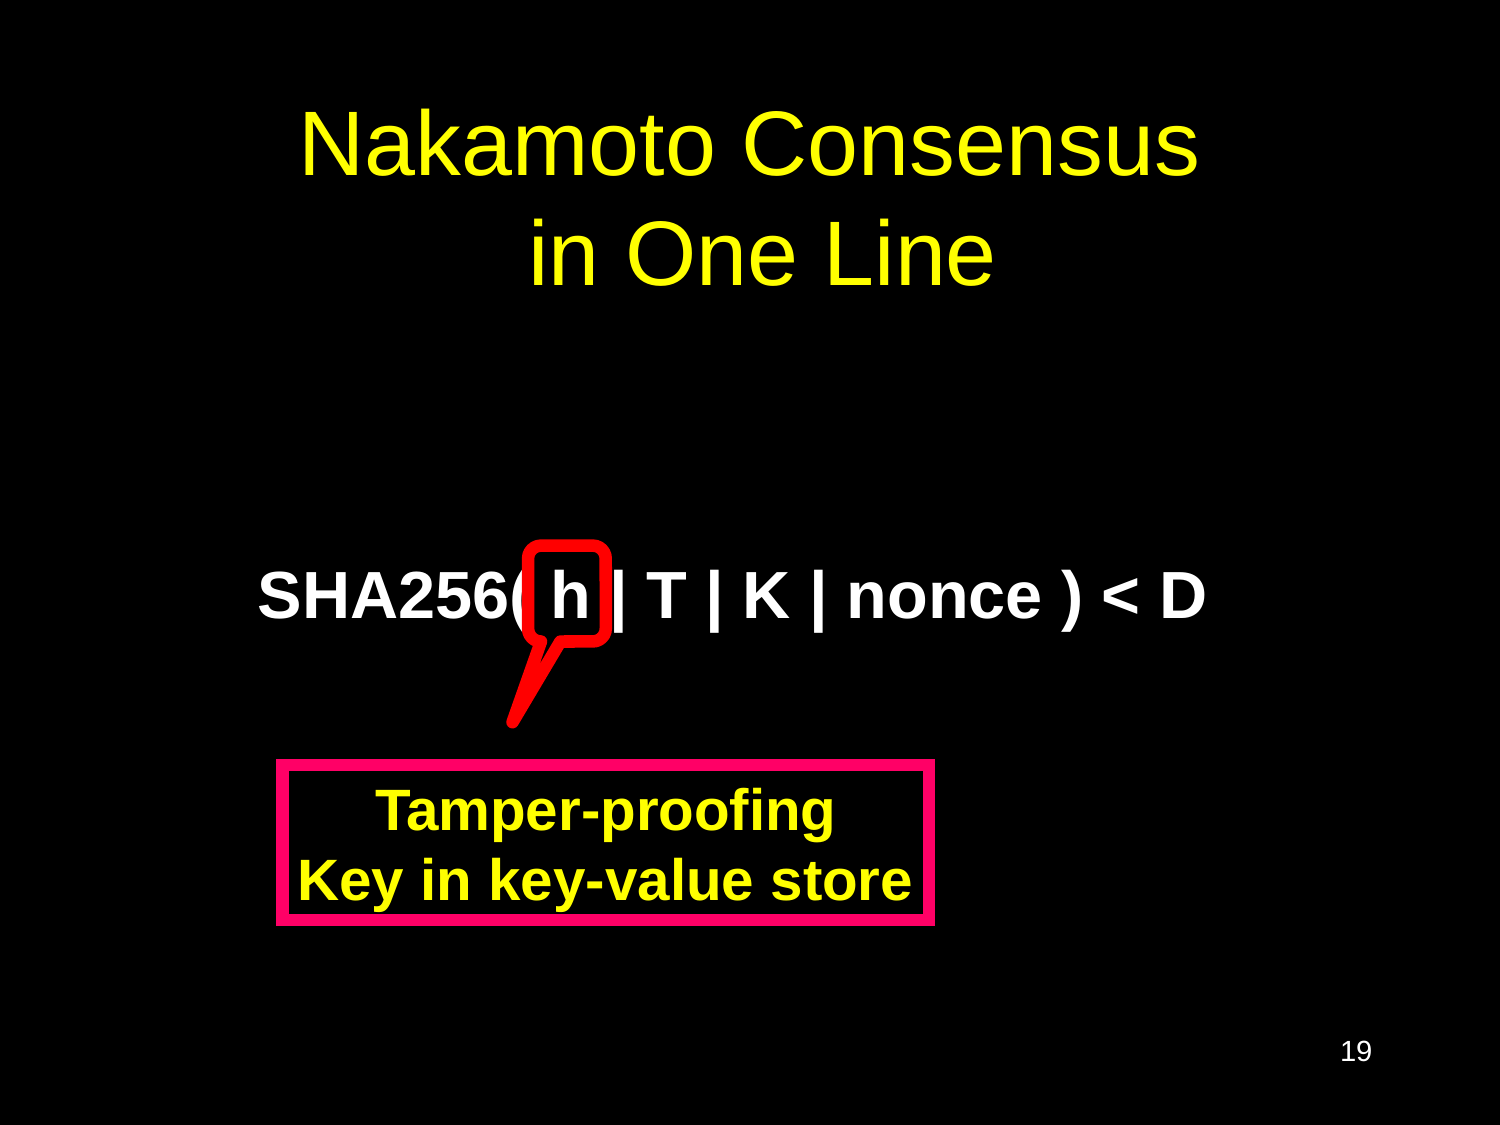

# Nakamoto Consensus in One Line
SHA256( h | T | K | nonce ) < D

Tamper-proofing
Key in key-value store
19